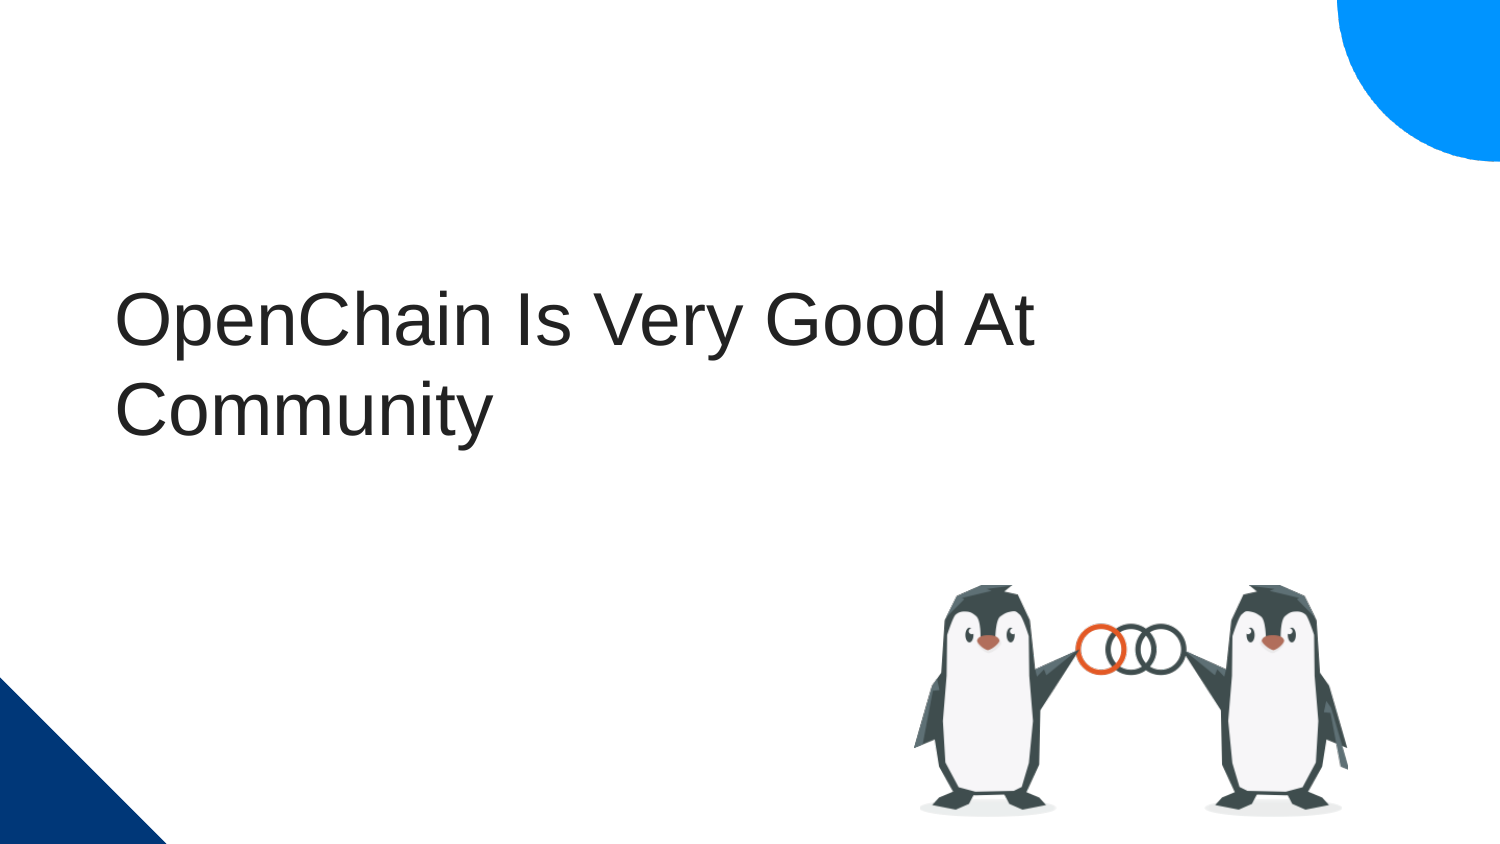

# OpenChain Is Very Good At Community